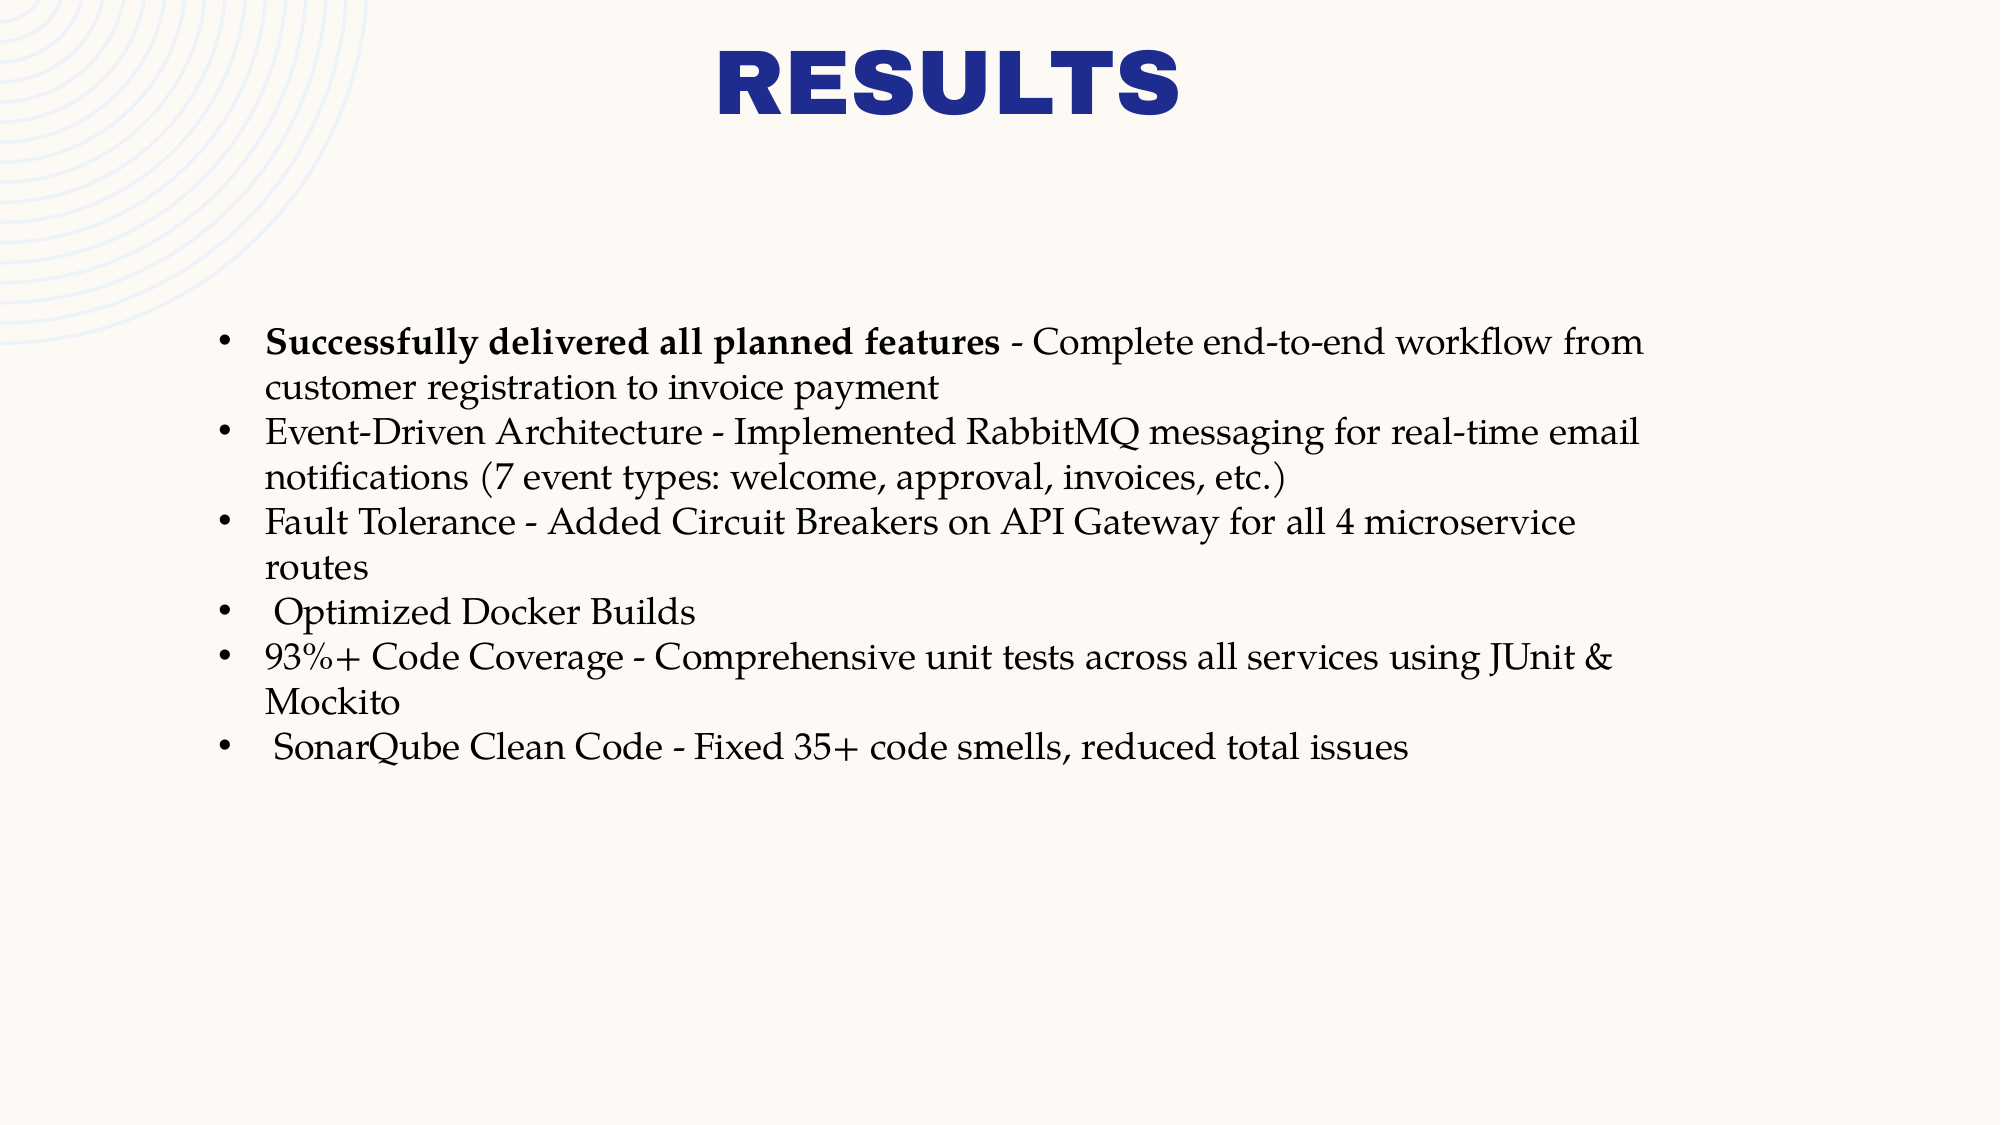

# RESULTS
Successfully delivered all planned features - Complete end-to-end workflow from customer registration to invoice payment
Event-Driven Architecture - Implemented RabbitMQ messaging for real-time email notifications (7 event types: welcome, approval, invoices, etc.)
Fault Tolerance - Added Circuit Breakers on API Gateway for all 4 microservice routes
 Optimized Docker Builds
93%+ Code Coverage - Comprehensive unit tests across all services using JUnit & Mockito
 SonarQube Clean Code - Fixed 35+ code smells, reduced total issues